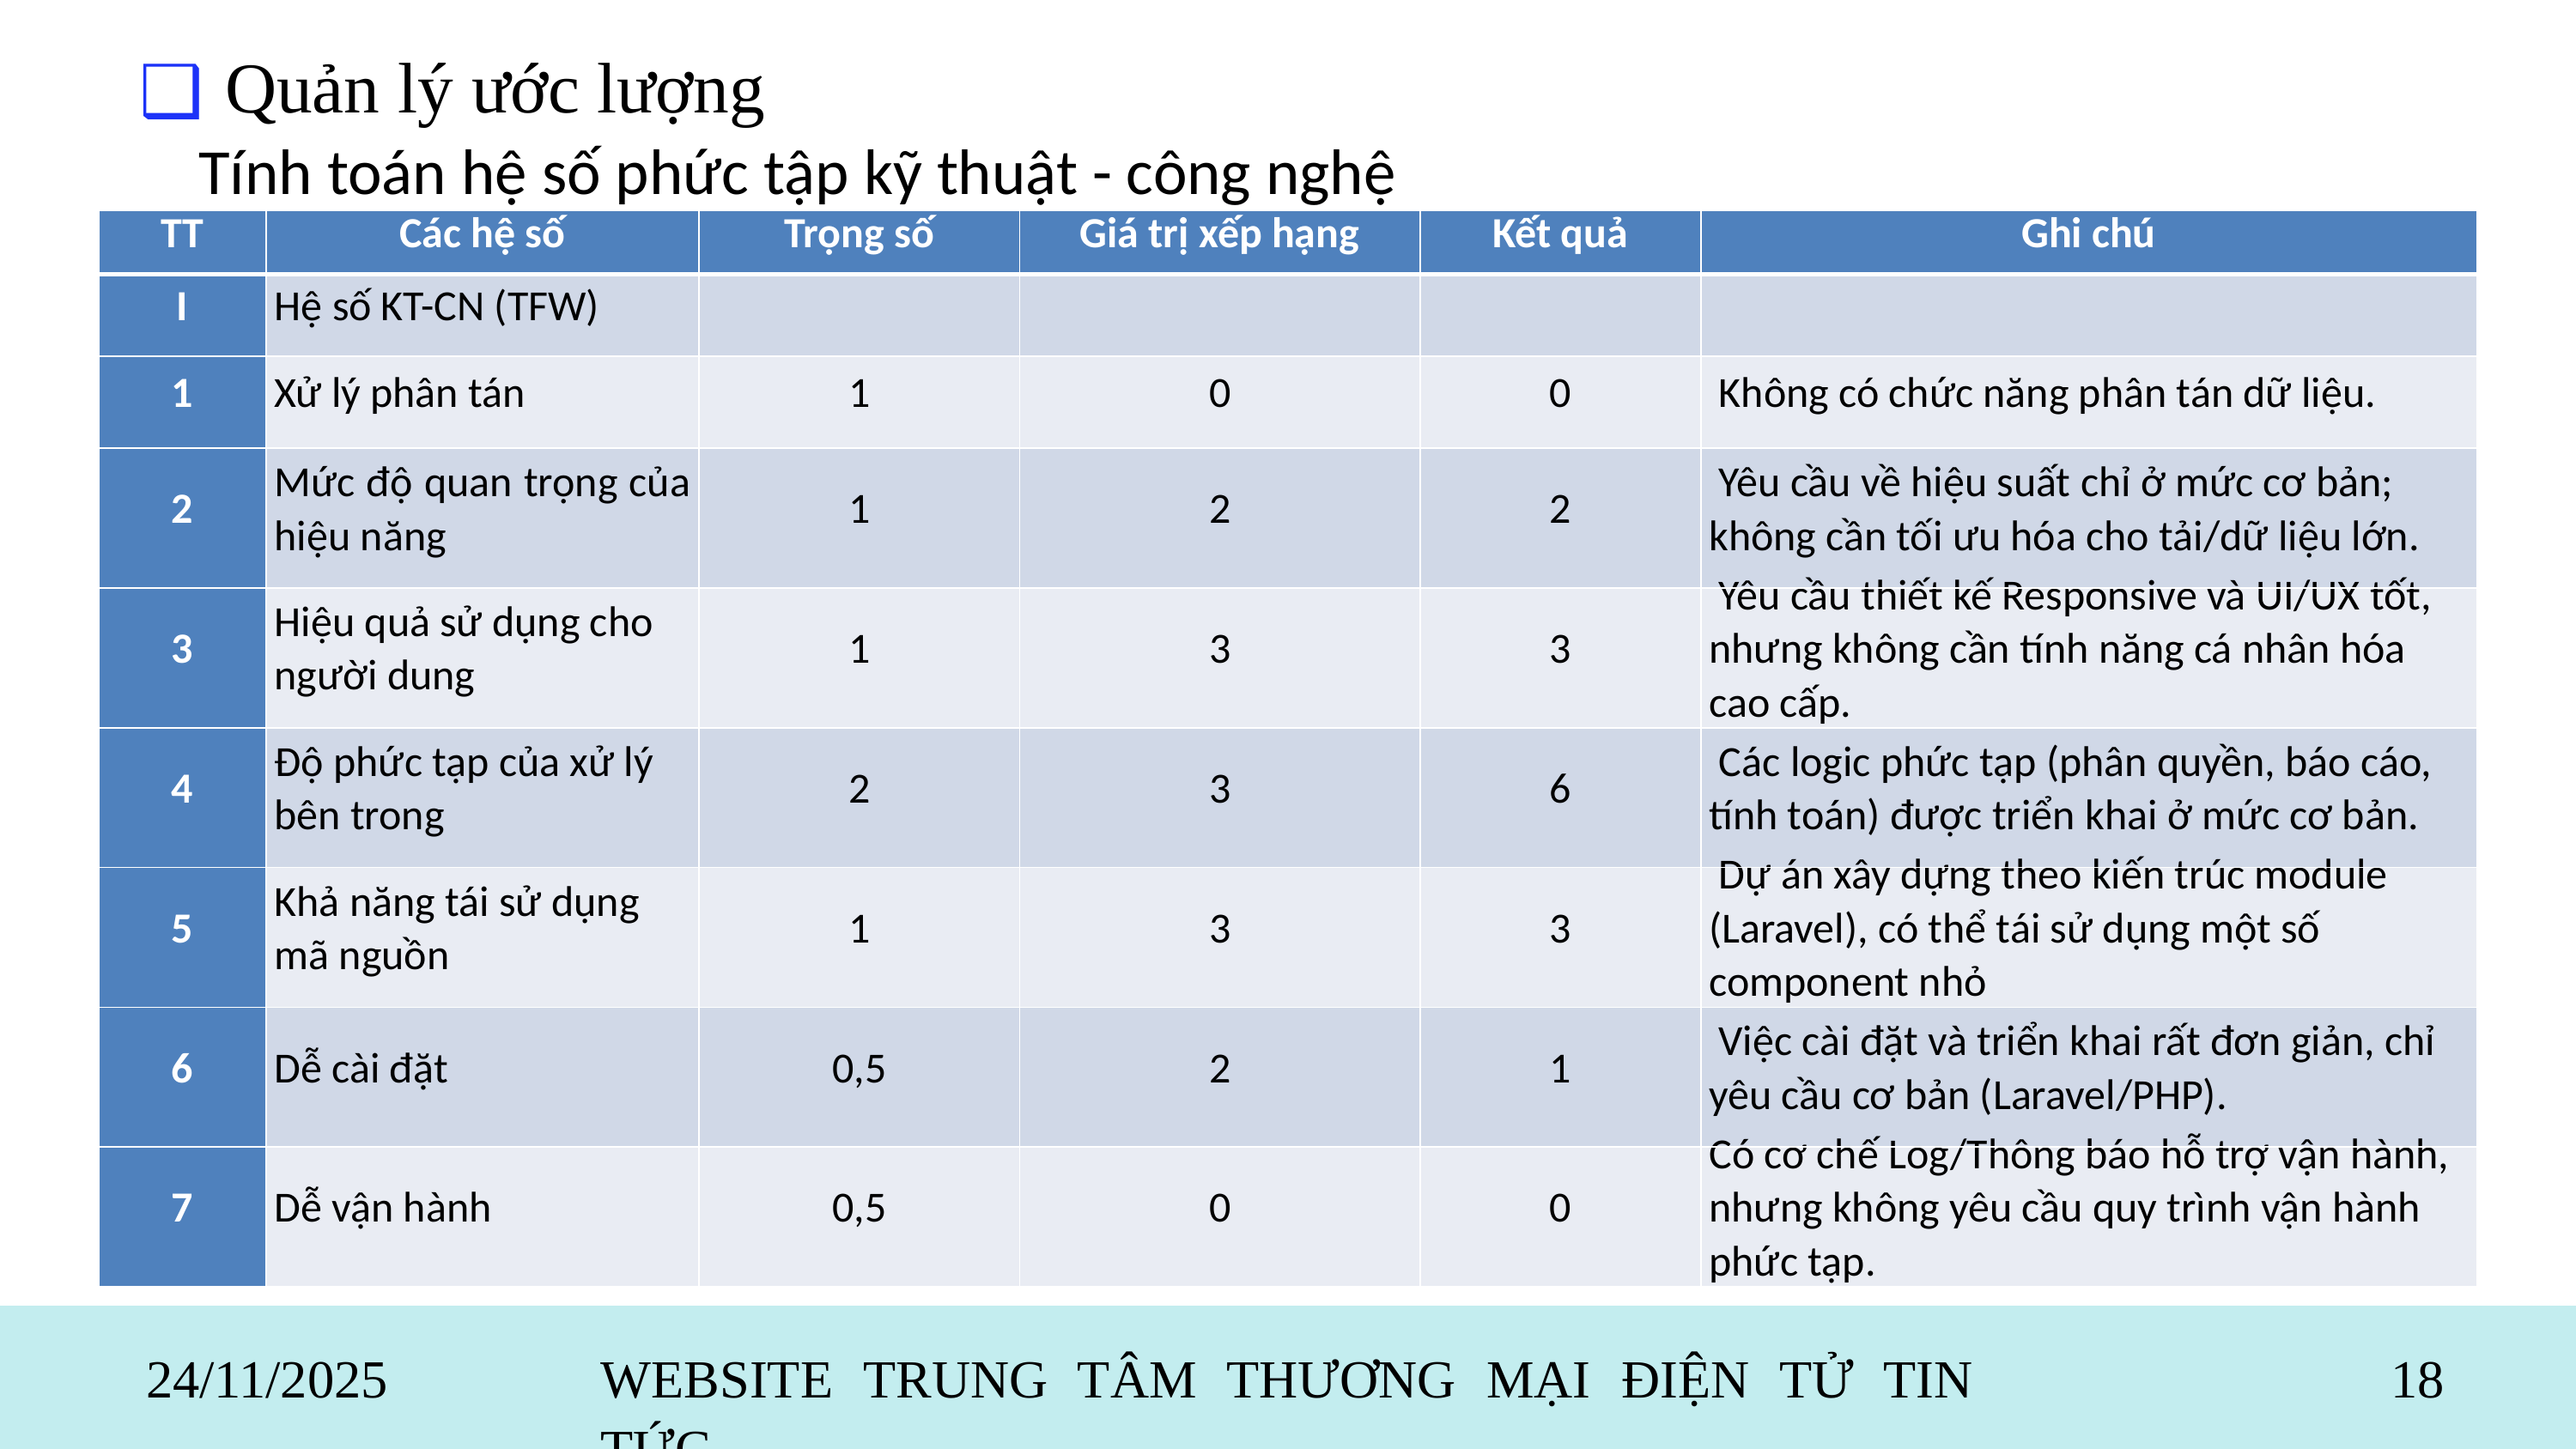

Quản lý ước lượng
❑
Tính toán hệ số phức tập kỹ thuật - công nghệ
| TT | Các hệ số | Trọng số | Giá trị xếp hạng | Kết quả | Ghi chú |
| --- | --- | --- | --- | --- | --- |
| I | Hệ số KT-CN (TFW) |  |  |  |  |
| 1 | Xử lý phân tán | 1 | 0 | 0 | Không có chức năng phân tán dữ liệu. |
| 2 | Mức độ quan trọng của hiệu năng | 1 | 2 | 2 | Yêu cầu về hiệu suất chỉ ở mức cơ bản; không cần tối ưu hóa cho tải/dữ liệu lớn. |
| 3 | Hiệu quả sử dụng cho người dung | 1 | 3 | 3 | Yêu cầu thiết kế Responsive và UI/UX tốt, nhưng không cần tính năng cá nhân hóa cao cấp. |
| 4 | Độ phức tạp của xử lý bên trong | 2 | 3 | 6 | Các logic phức tạp (phân quyền, báo cáo, tính toán) được triển khai ở mức cơ bản. |
| 5 | Khả năng tái sử dụng mã nguồn | 1 | 3 | 3 | Dự án xây dựng theo kiến trúc module (Laravel), có thể tái sử dụng một số component nhỏ |
| 6 | Dễ cài đặt | 0,5 | 2 | 1 | Việc cài đặt và triển khai rất đơn giản, chỉ yêu cầu cơ bản (Laravel/PHP). |
| 7 | Dễ vận hành | 0,5 | 0 | 0 | Có cơ chế Log/Thông báo hỗ trợ vận hành, nhưng không yêu cầu quy trình vận hành phức tạp. |

24/11/2025
WEBSITE TRUNG TÂM THƯƠNG MẠI ĐIỆN TỬ TIN TỨC
18